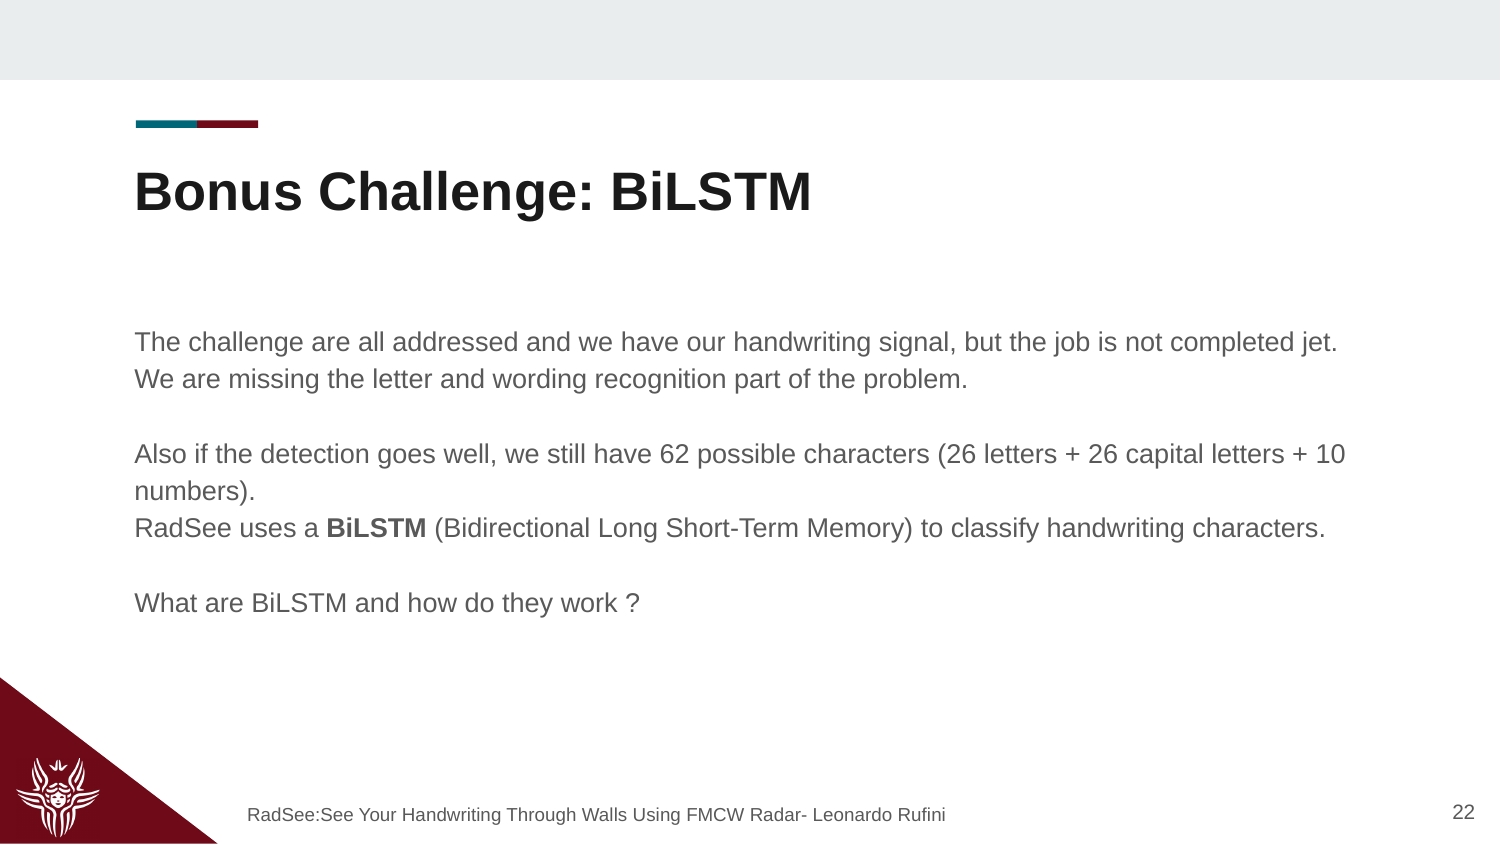

# Bonus Challenge: BiLSTM
The challenge are all addressed and we have our handwriting signal, but the job is not completed jet.
We are missing the letter and wording recognition part of the problem.

Also if the detection goes well, we still have 62 possible characters (26 letters + 26 capital letters + 10 numbers).
RadSee uses a BiLSTM (Bidirectional Long Short-Term Memory) to classify handwriting characters.

What are BiLSTM and how do they work ?
22
RadSee:See Your Handwriting Through Walls Using FMCW Radar- Leonardo Rufini